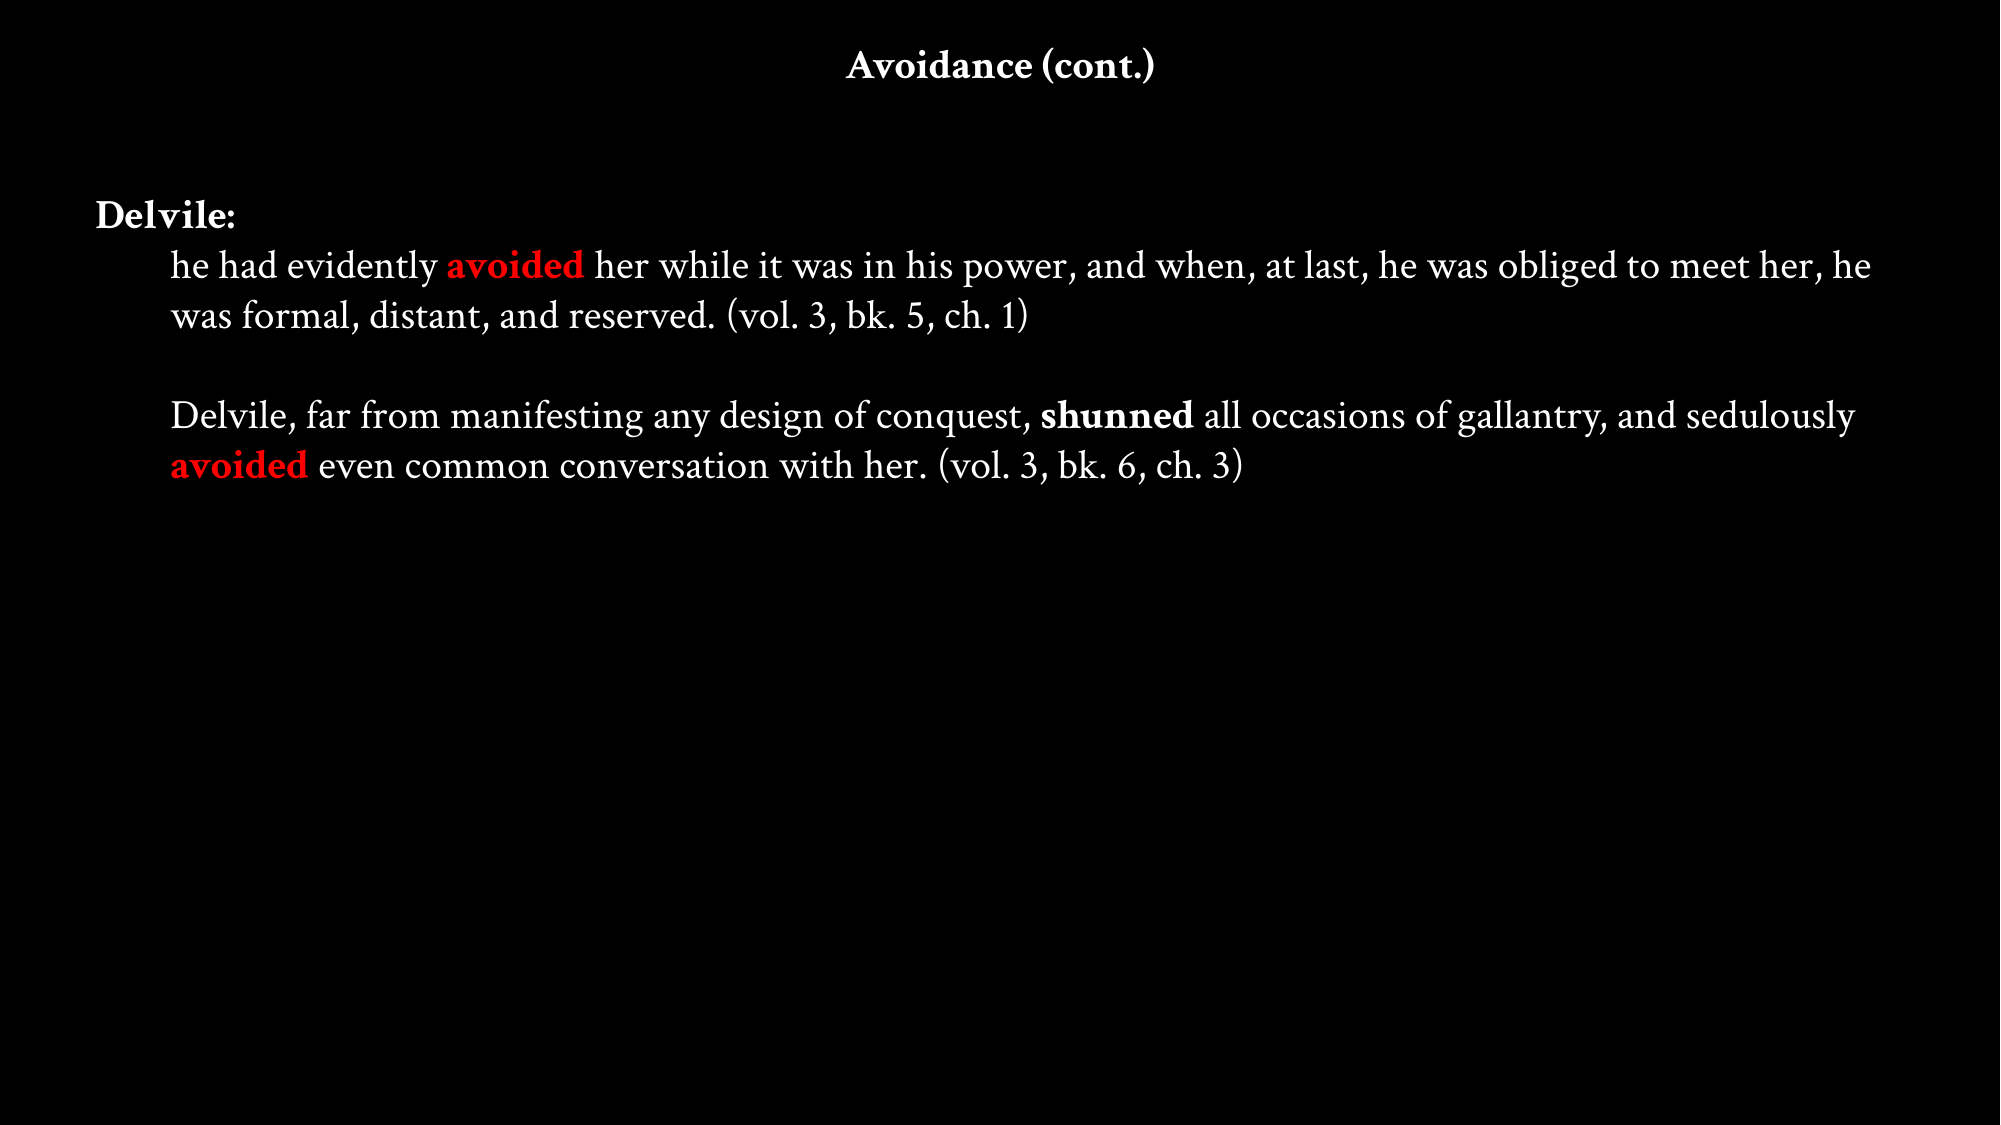

Avoidance (cont.)

Delvile:
he had evidently avoided her while it was in his power, and when, at last, he was obliged to meet her, he was formal, distant, and reserved. (vol. 3, bk. 5, ch. 1)

Delvile, far from manifesting any design of conquest, shunned all occasions of gallantry, and sedulously avoided even common conversation with her. (vol. 3, bk. 6, ch. 3)